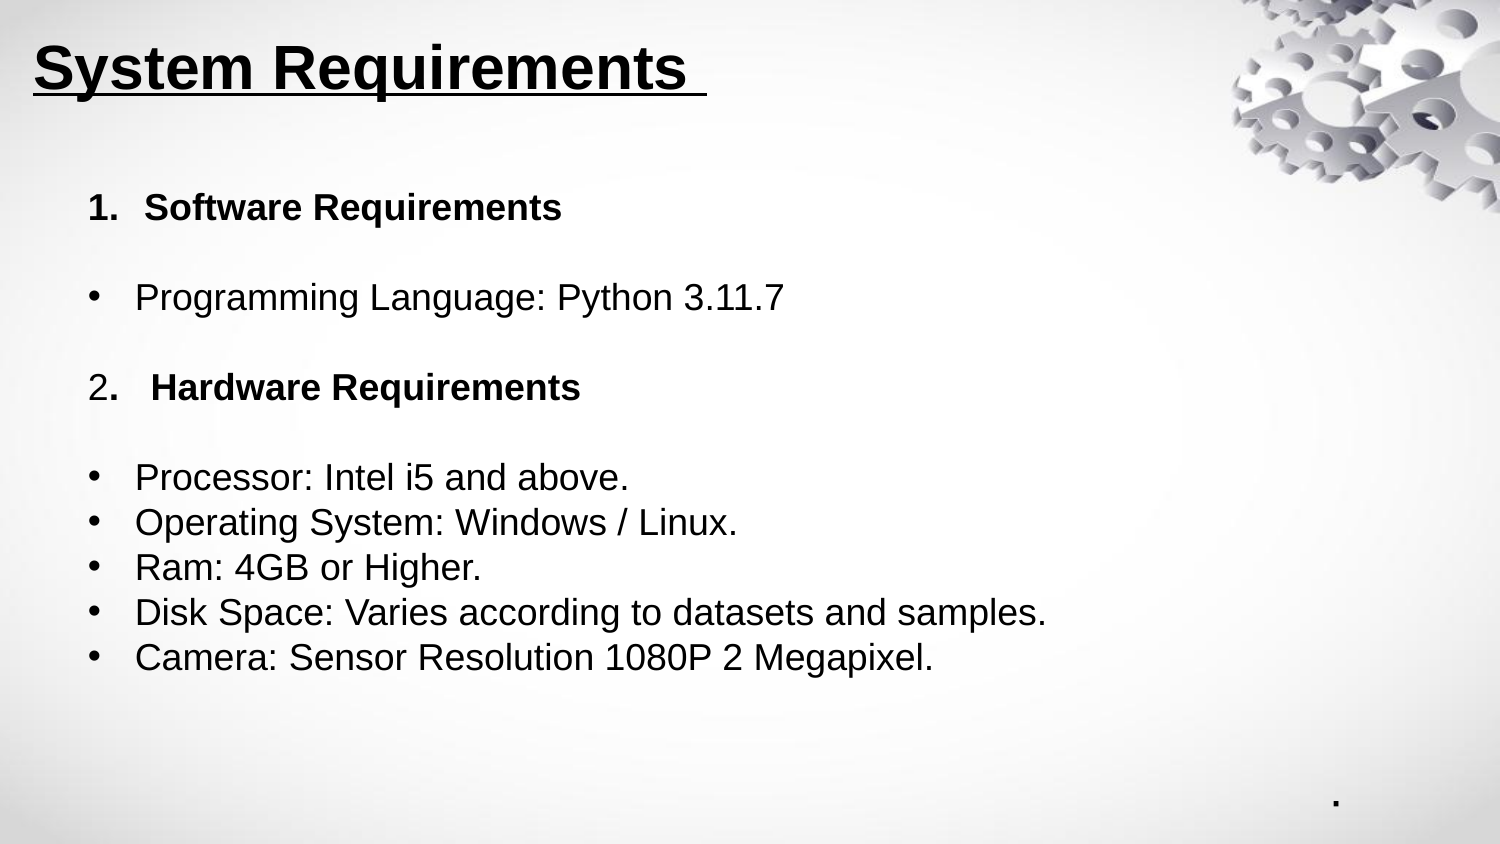

System Requirements
Software Requirements

Programming Language: Python 3.11.7

2.   Hardware Requirements

Processor: Intel i5 and above.
Operating System: Windows / Linux.
Ram: 4GB or Higher.
Disk Space: Varies according to datasets and samples.
Camera: Sensor Resolution 1080P 2 Megapixel.

# .